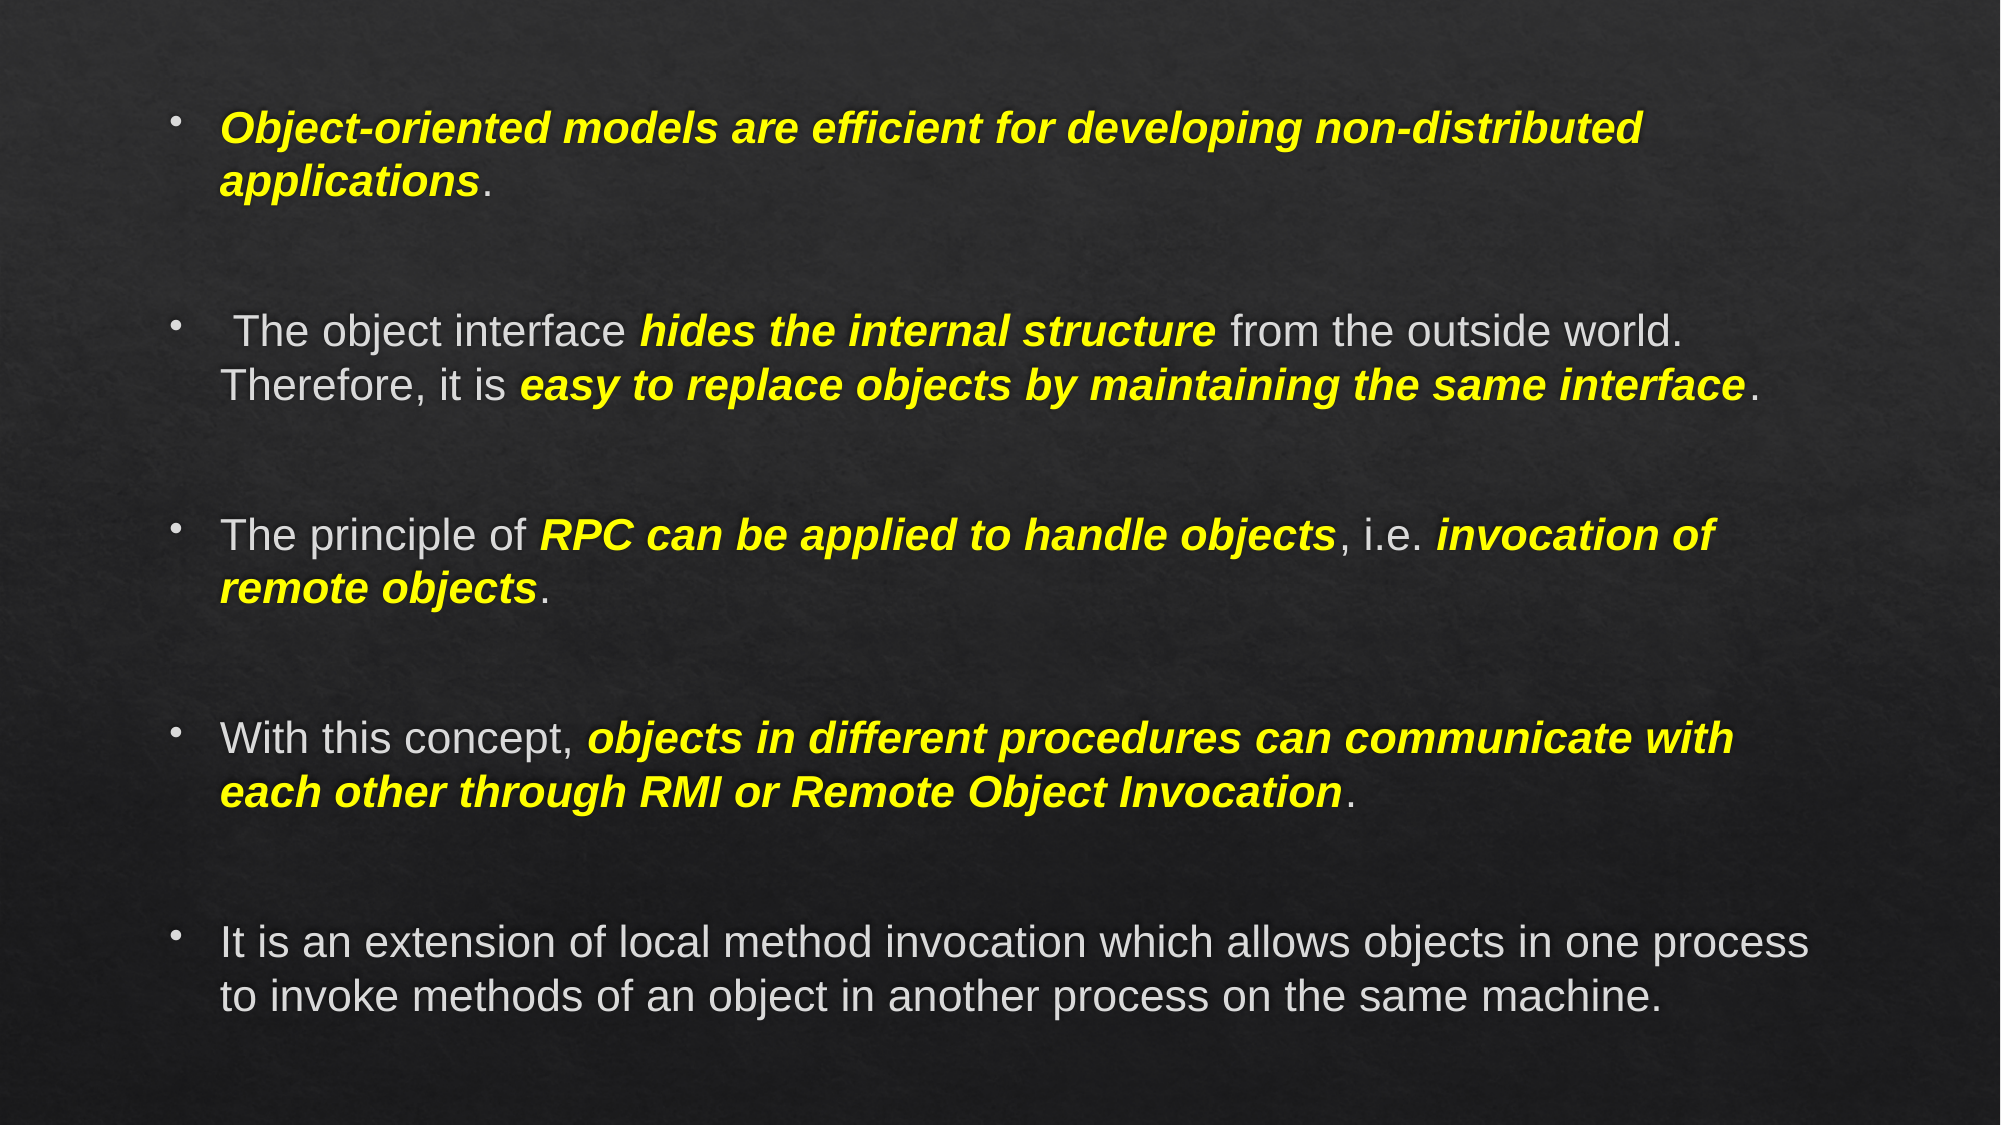

Object-oriented models are efficient for developing non-distributed applications.

 The object interface hides the internal structure from the outside world. Therefore, it is easy to replace objects by maintaining the same interface.

The principle of RPC can be applied to handle objects, i.e. invocation of remote objects.

With this concept, objects in different procedures can communicate with each other through RMI or Remote Object Invocation.

It is an extension of local method invocation which allows objects in one process to invoke methods of an object in another process on the same machine.